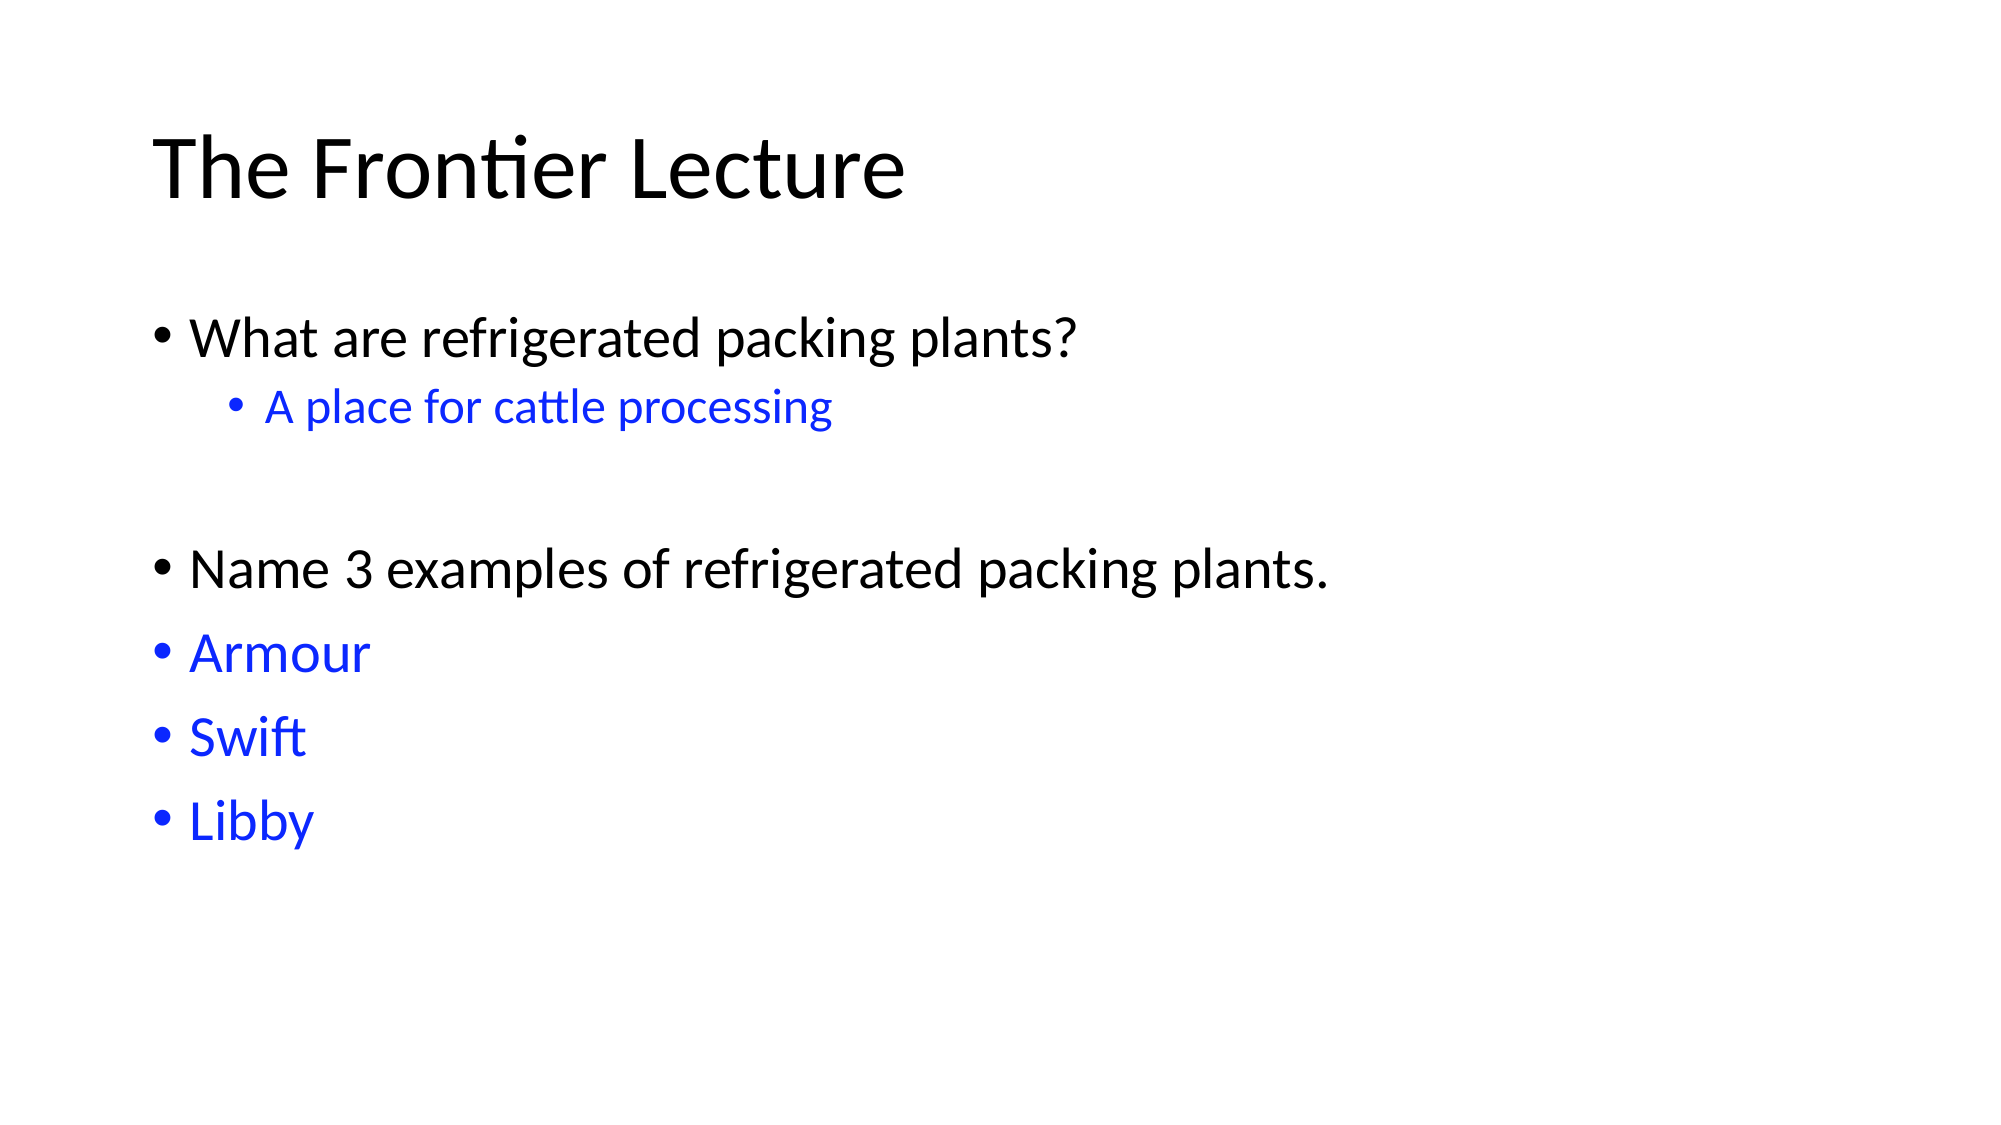

# The Frontier Lecture
What are refrigerated packing plants?
A place for cattle processing

Name 3 examples of refrigerated packing plants.
Armour
Swift
Libby